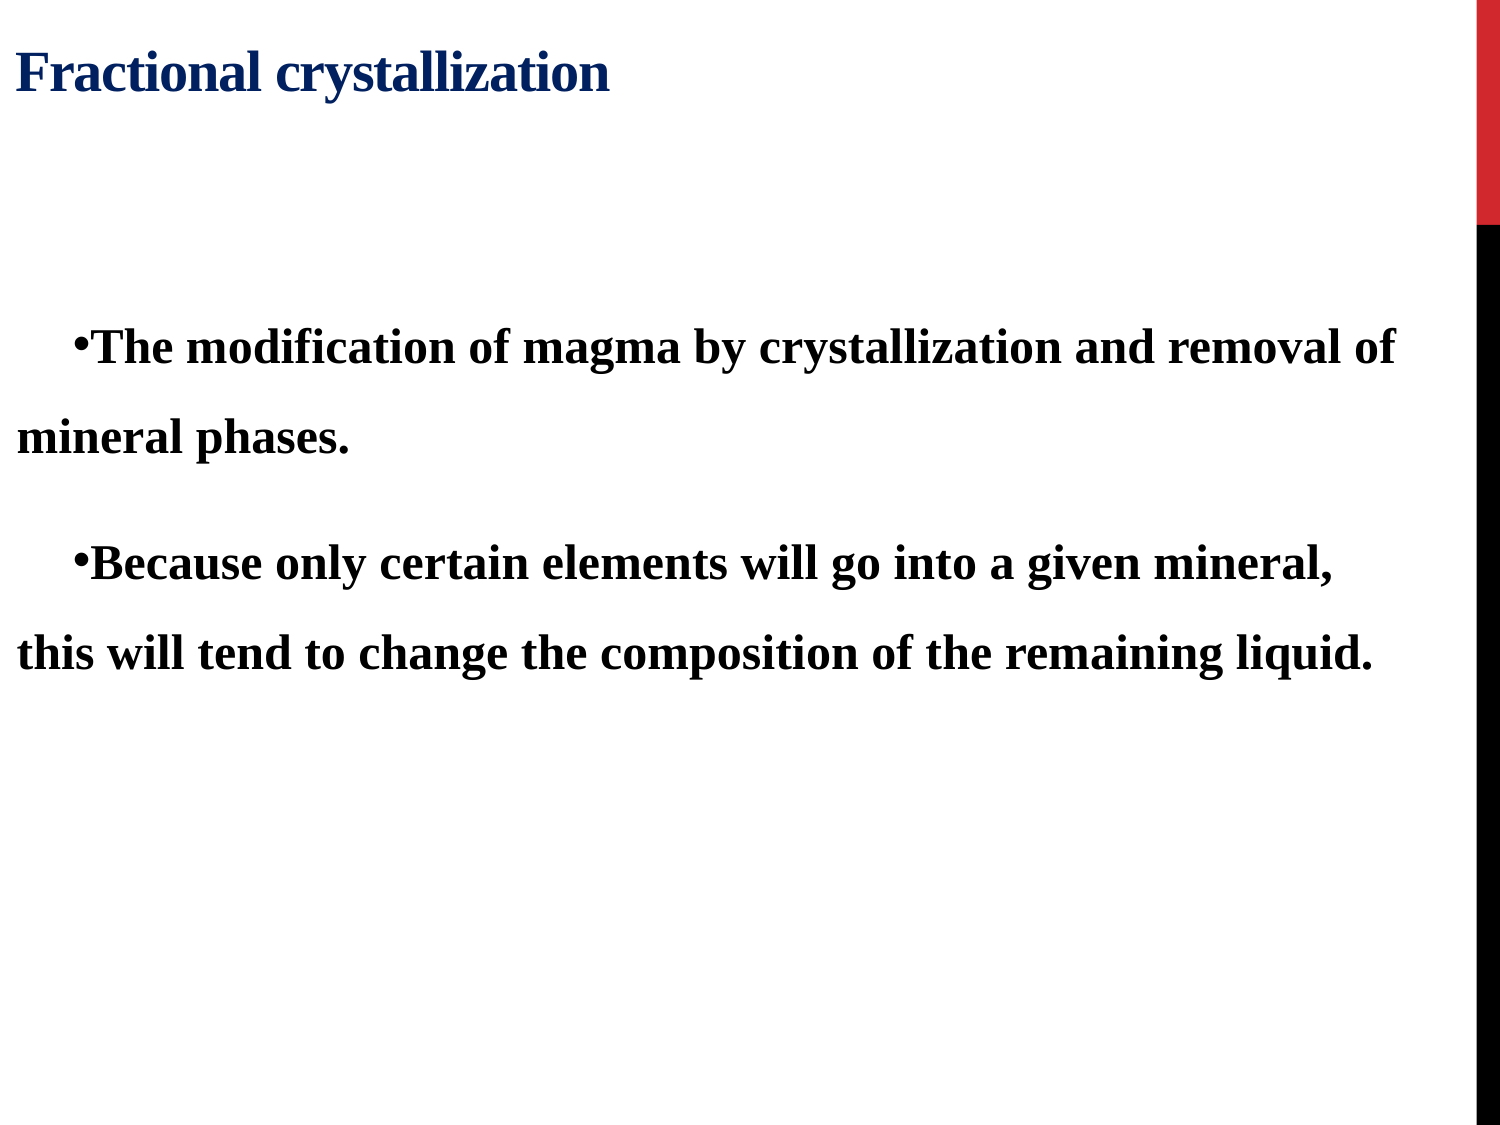

# Fractional crystallization
The modification of magma by crystallization and removal of mineral phases.
Because only certain elements will go into a given mineral, this will tend to change the composition of the remaining liquid.